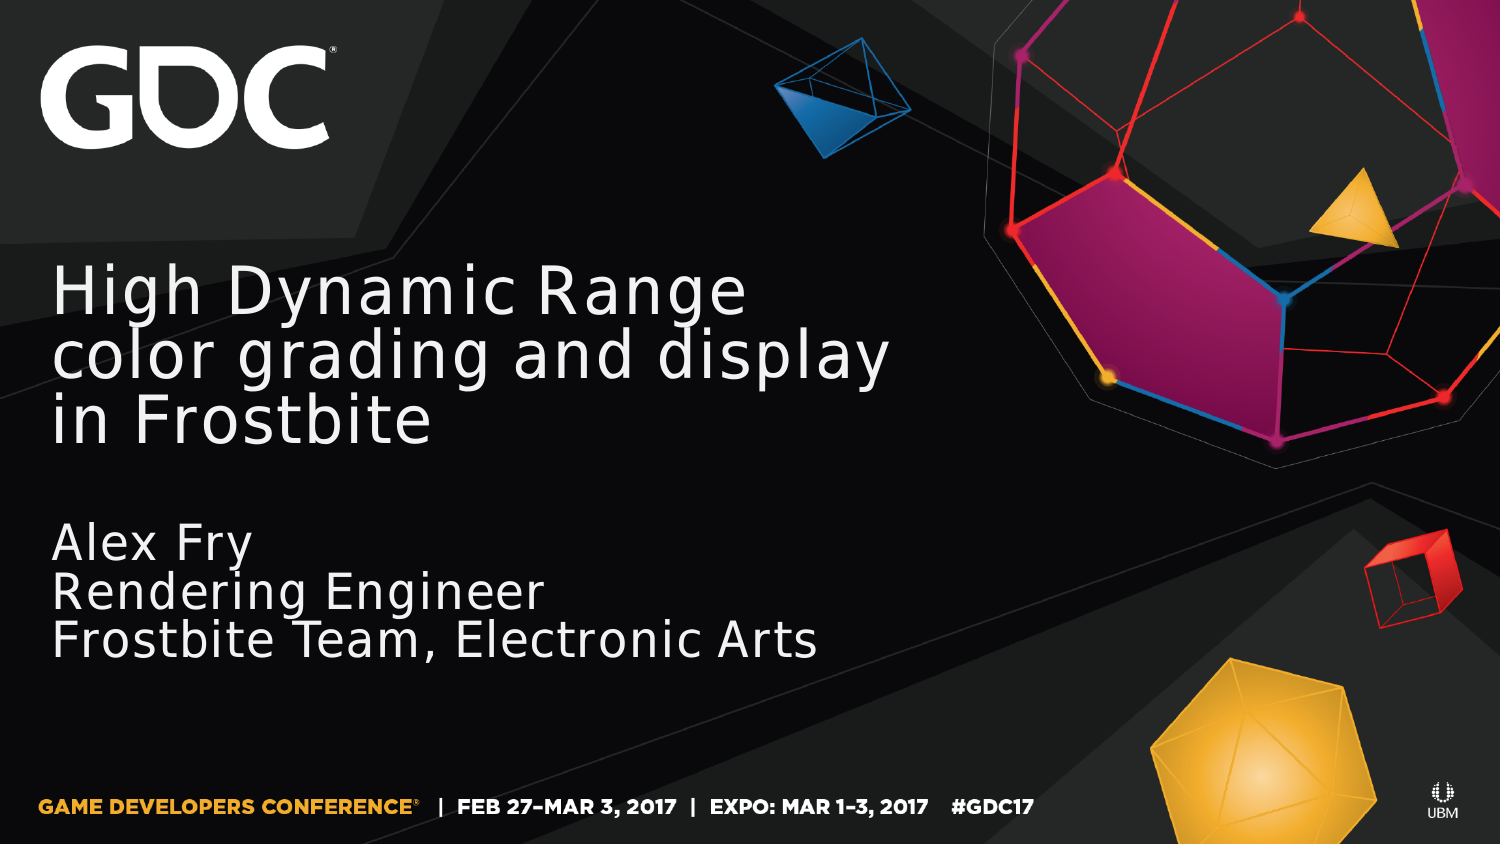

High Dynamic Range
color grading and display
in Frostbite
Alex Fry
Rendering Engineer
Frostbite Team, Electronic Arts